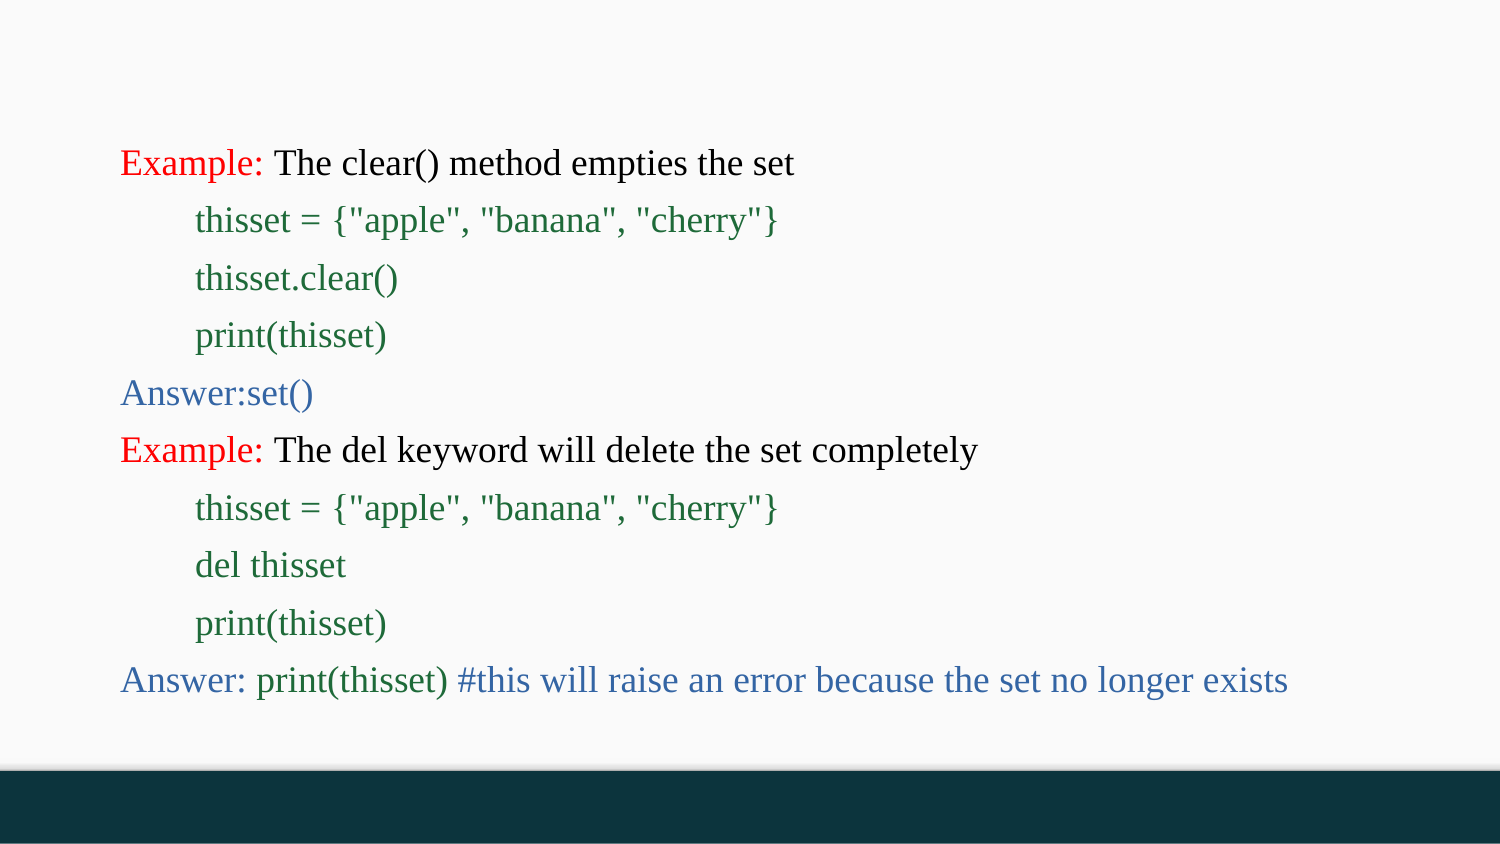

Example: The clear() method empties the set
thisset = {"apple", "banana", "cherry"}
thisset.clear()
print(thisset)
Answer:set()
Example: The del keyword will delete the set completely
thisset = {"apple", "banana", "cherry"}
del thisset
print(thisset)
Answer: print(thisset) #this will raise an error because the set no longer exists